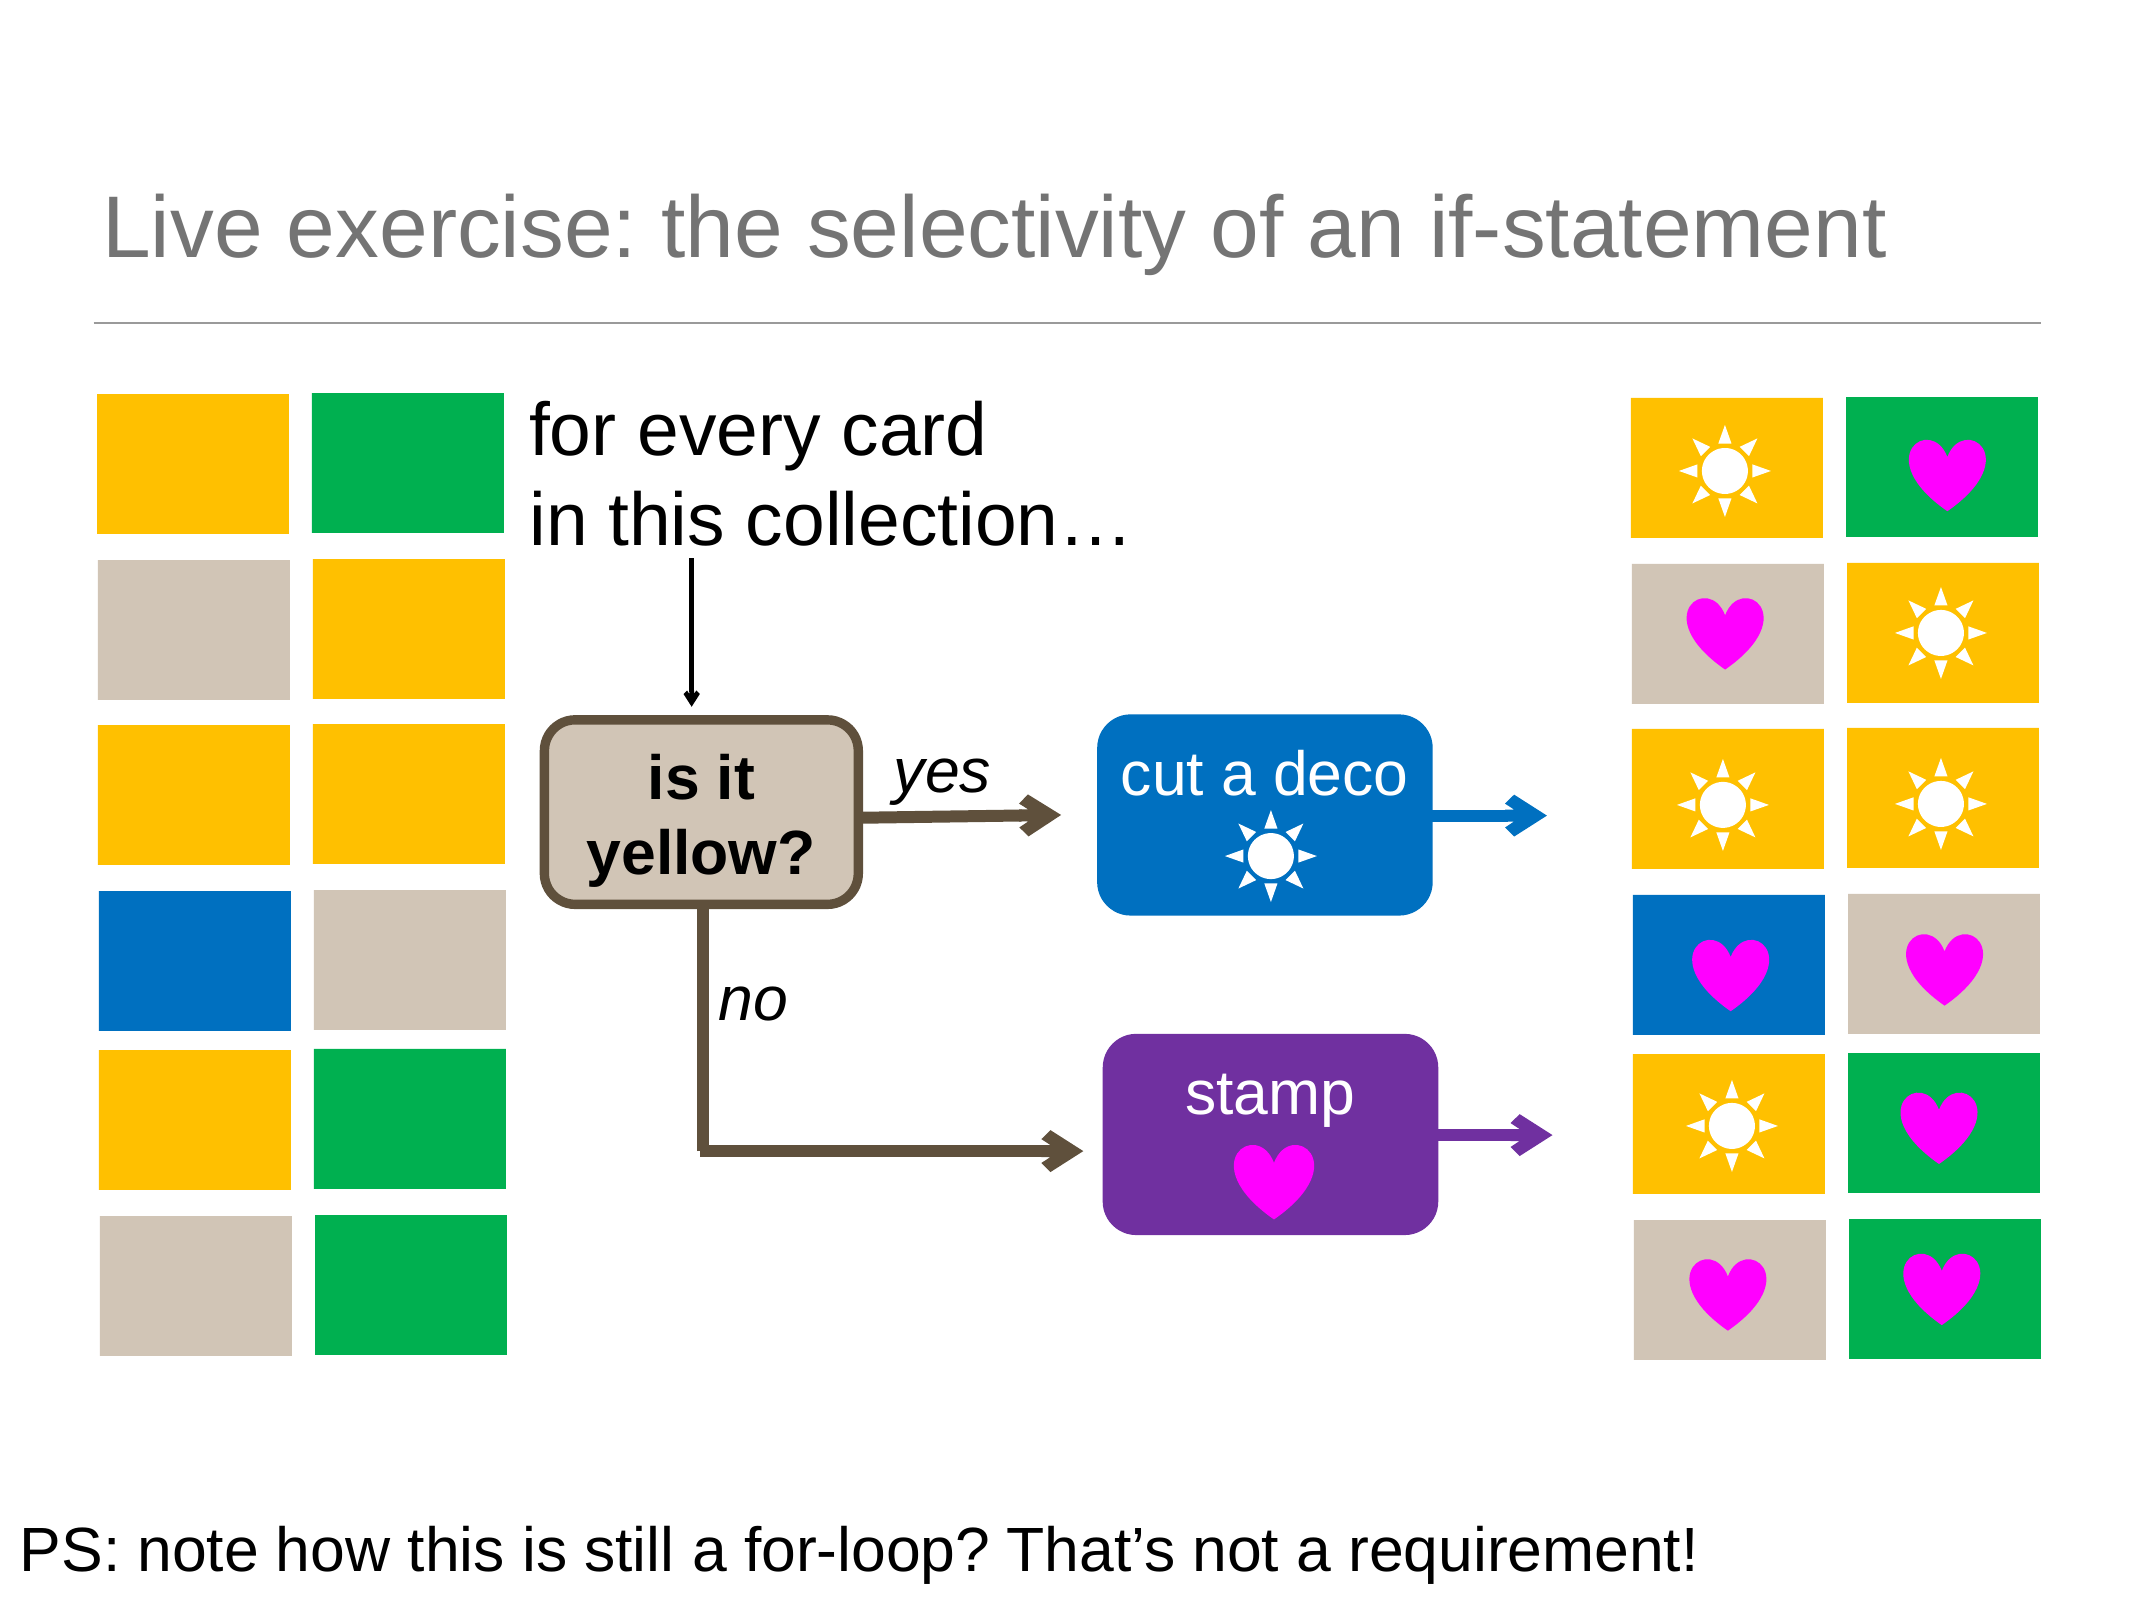

# Live exercise: the selectivity of an if-statement
for every card
in this collection…

cut a deco

is it yellow?
yes

no
stamp

PS: note how this is still a for-loop? That’s not a requirement!